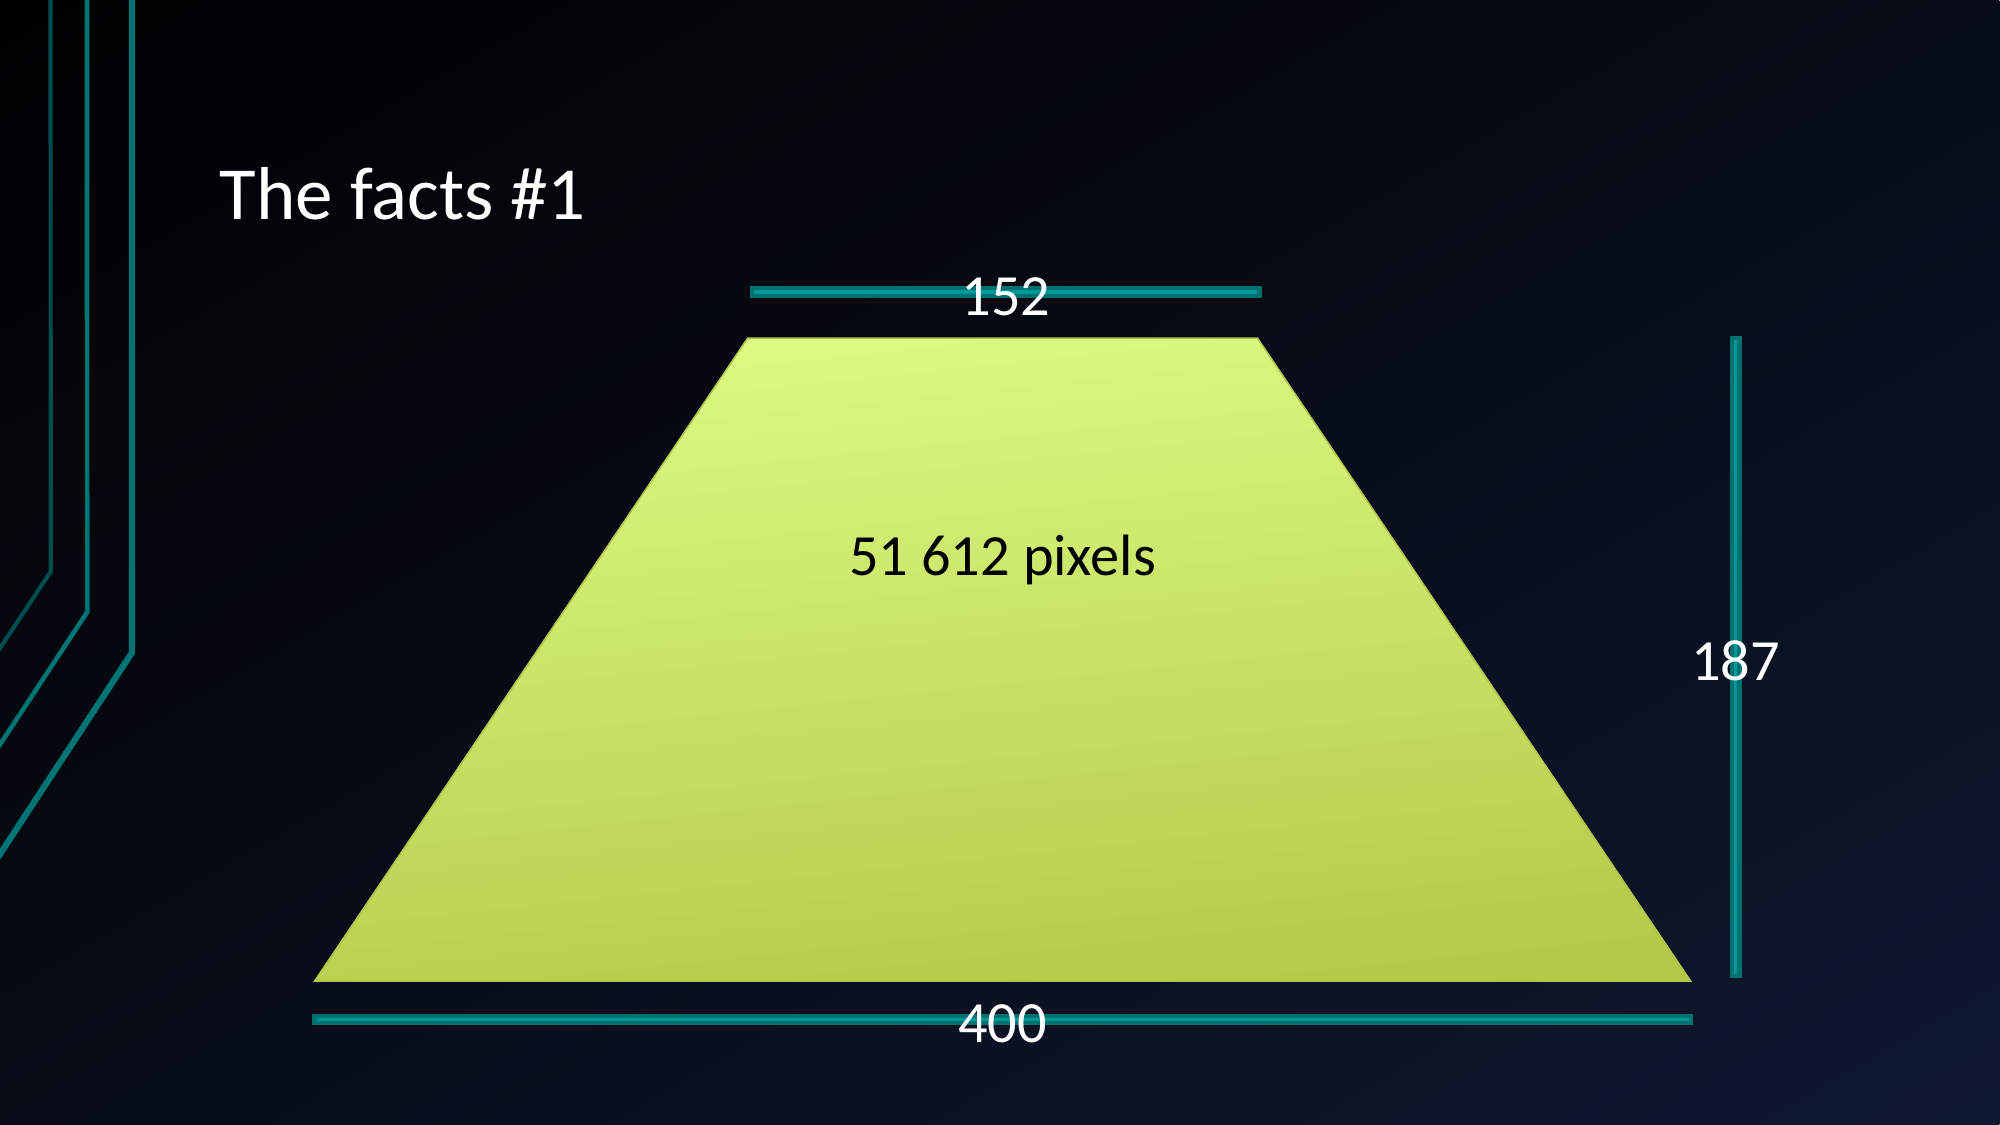

# The facts #1
152
51 612 pixels

187
400